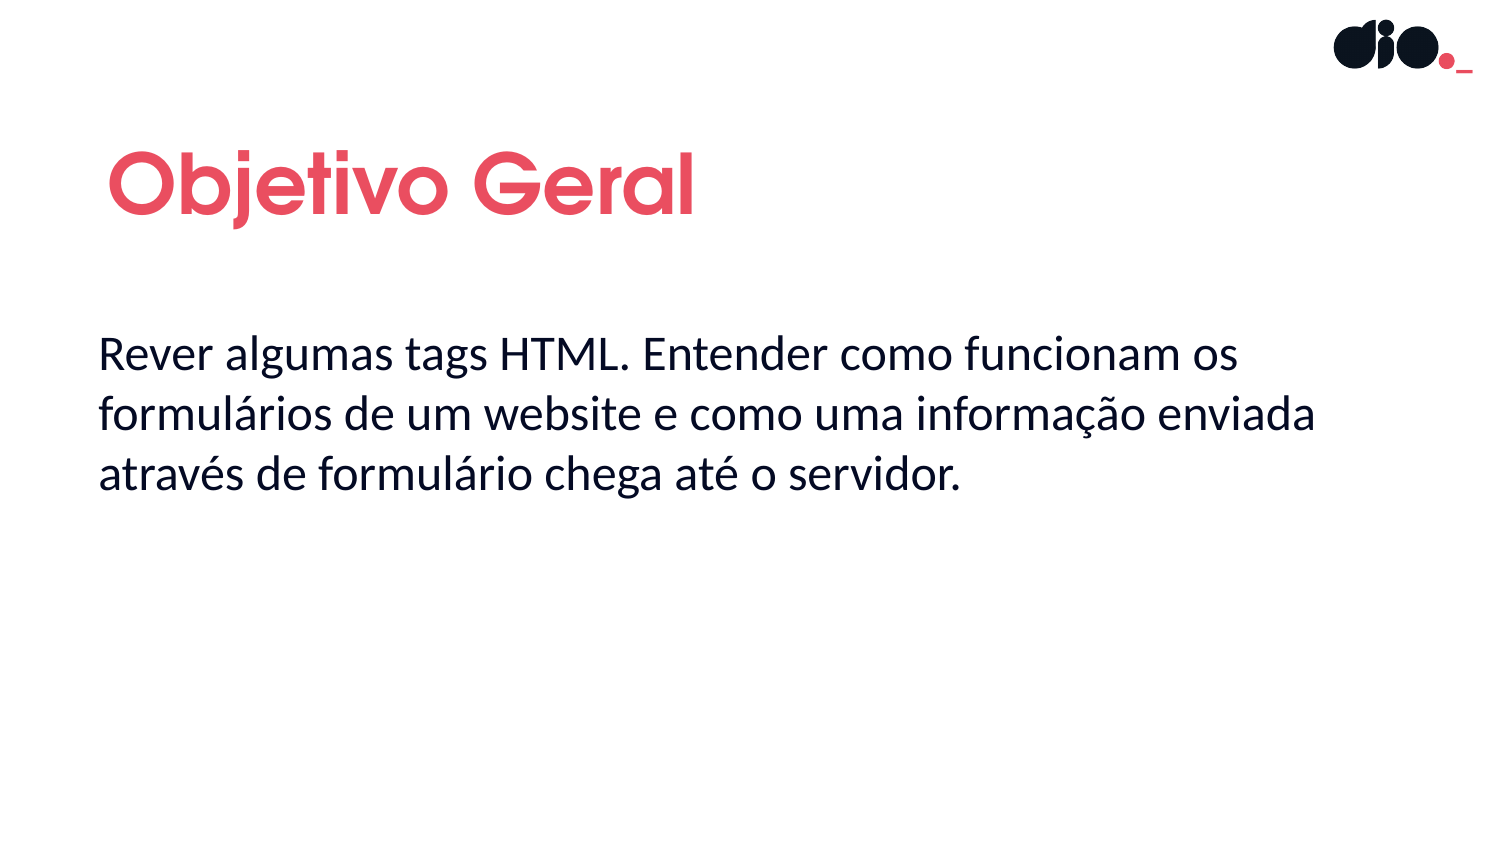

Objetivo Geral
Rever algumas tags HTML. Entender como funcionam os formulários de um website e como uma informação enviada através de formulário chega até o servidor.